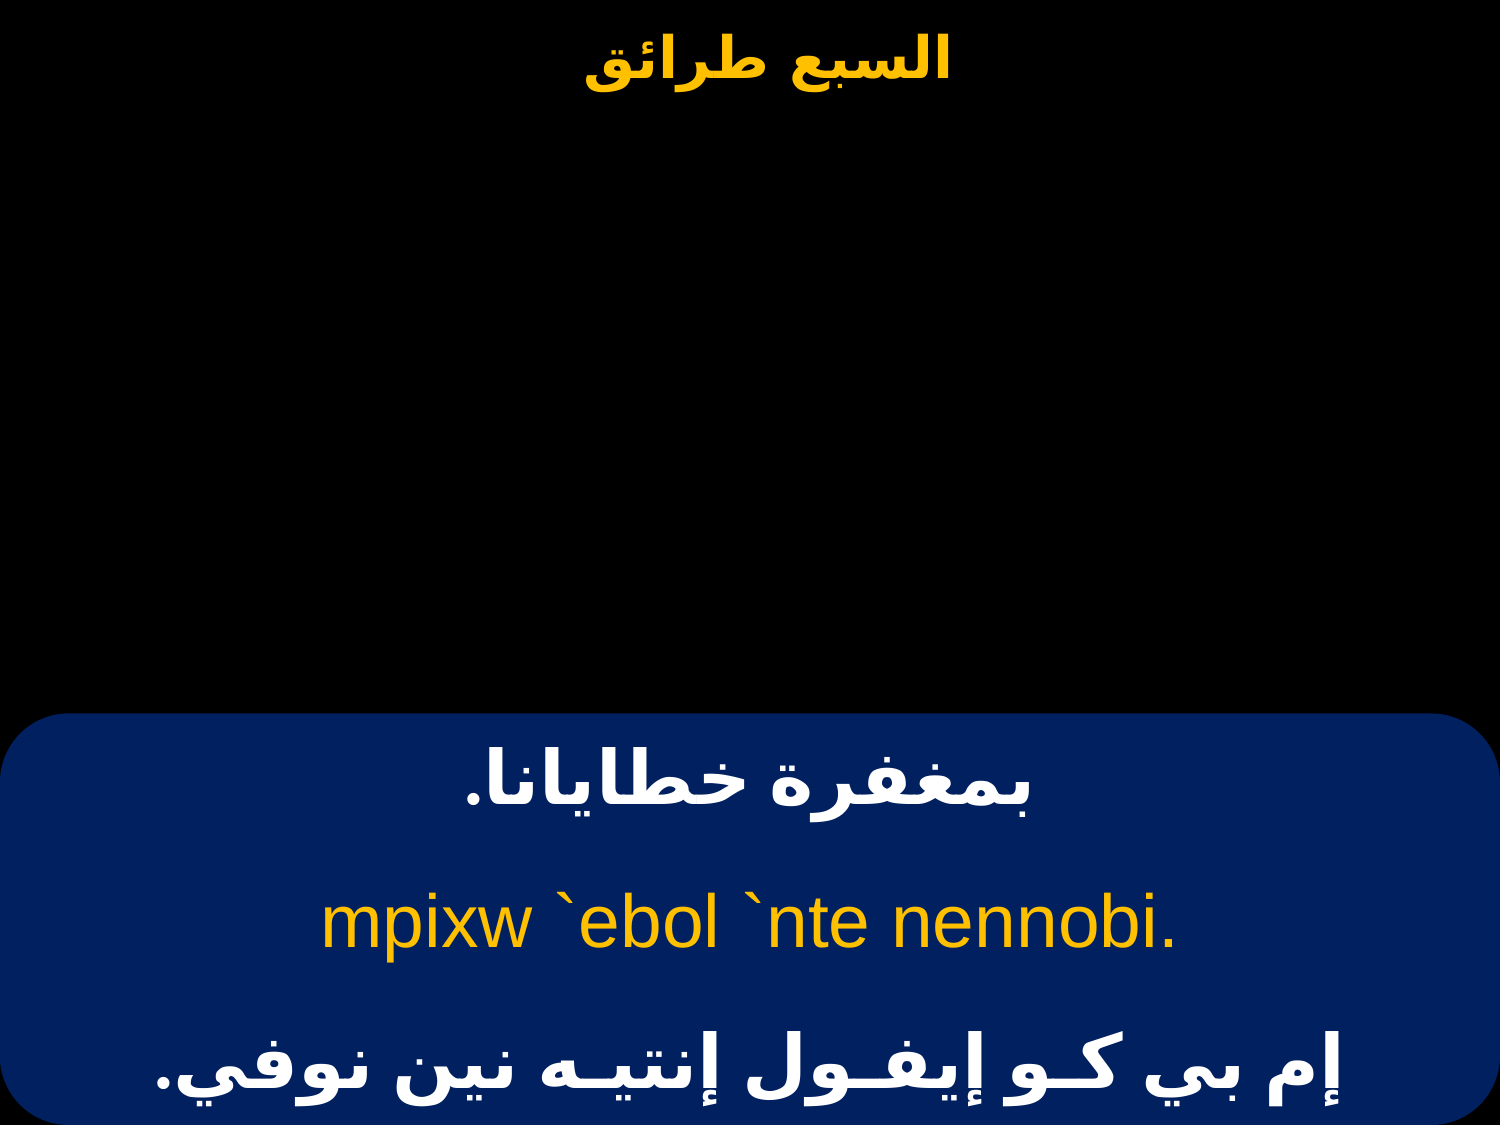

# بمغفرة خطايانا.
mpixw `ebol `nte nennobi.
إم بي كـو إيفـول إنتيـه نين نوفي.